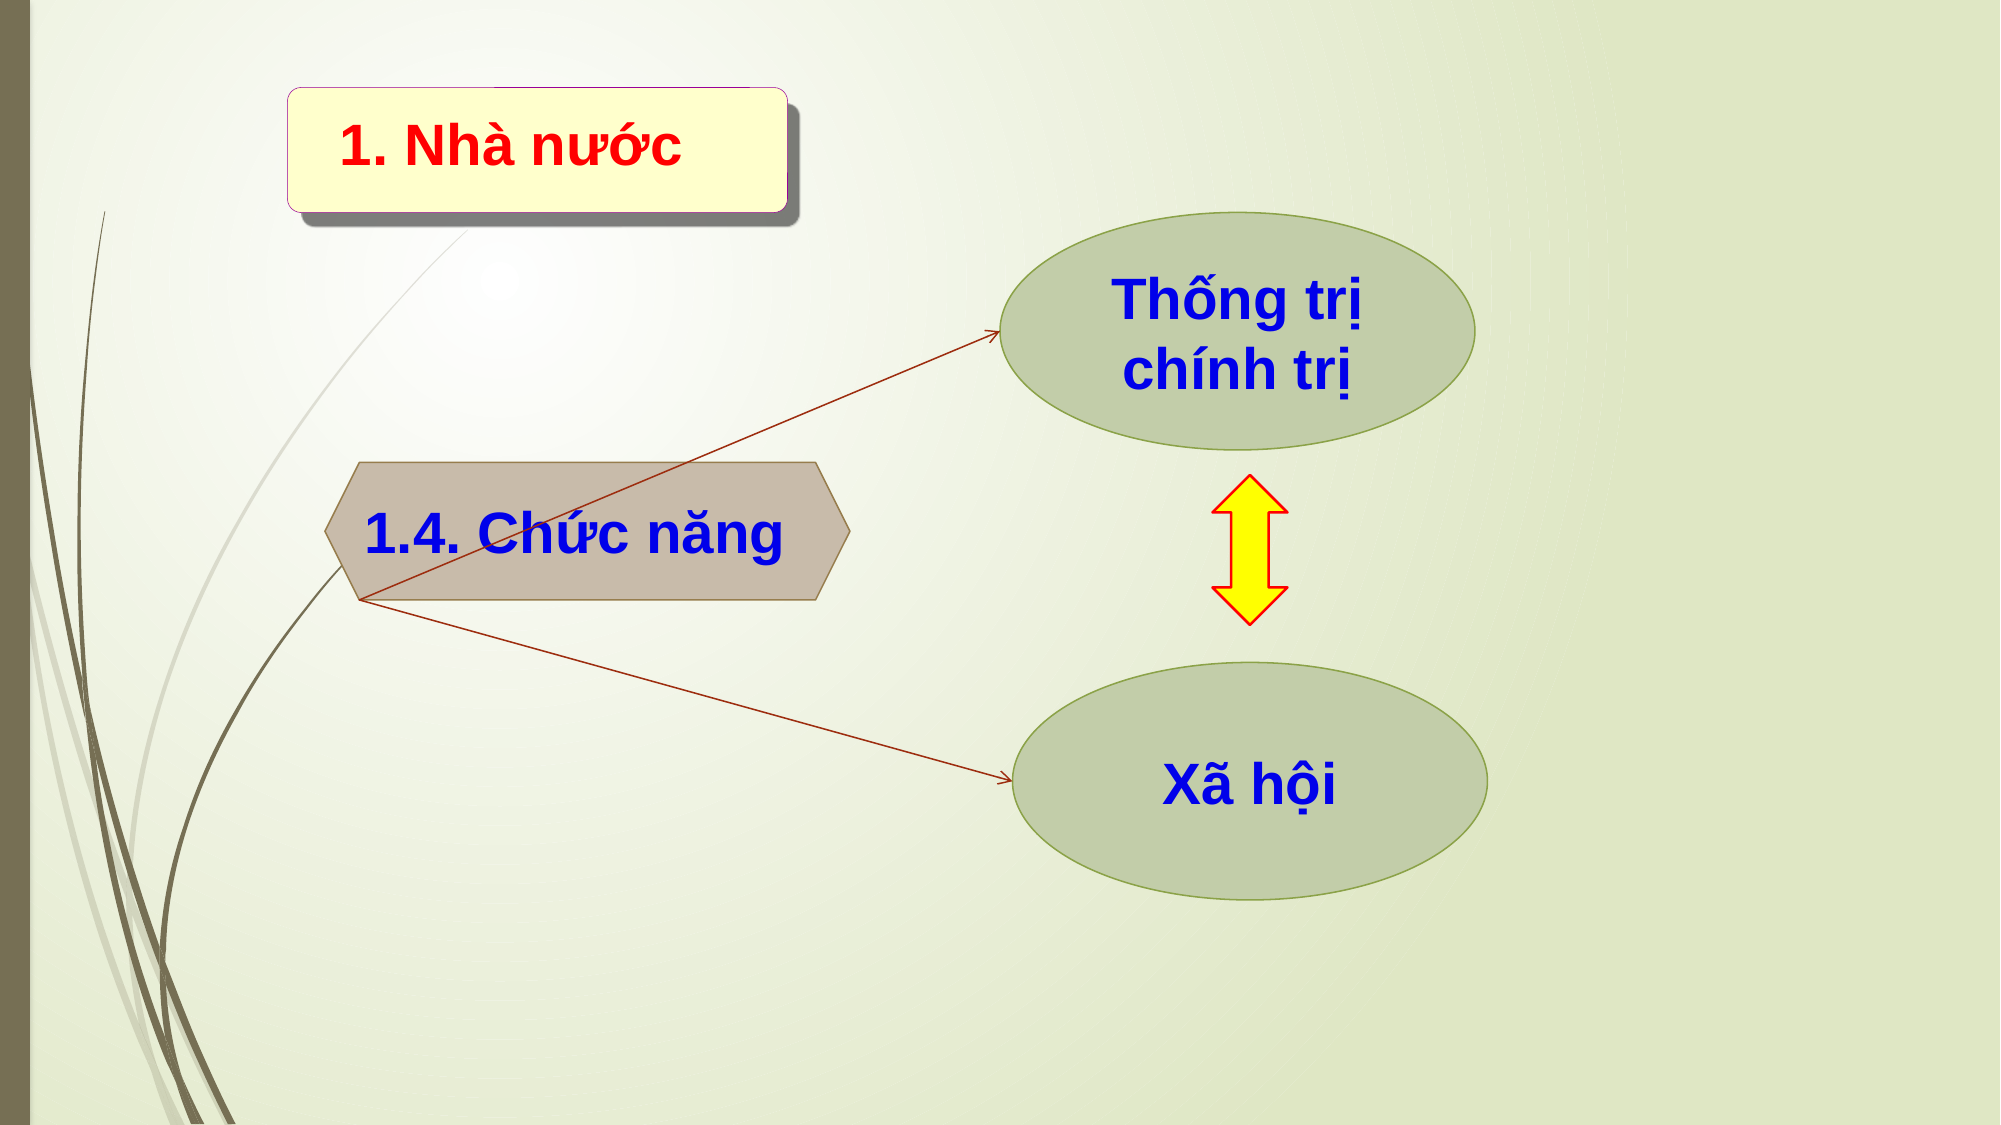

1. Nhà nước
Thống trị chính trị

1.4. Chức năng
Xã hội